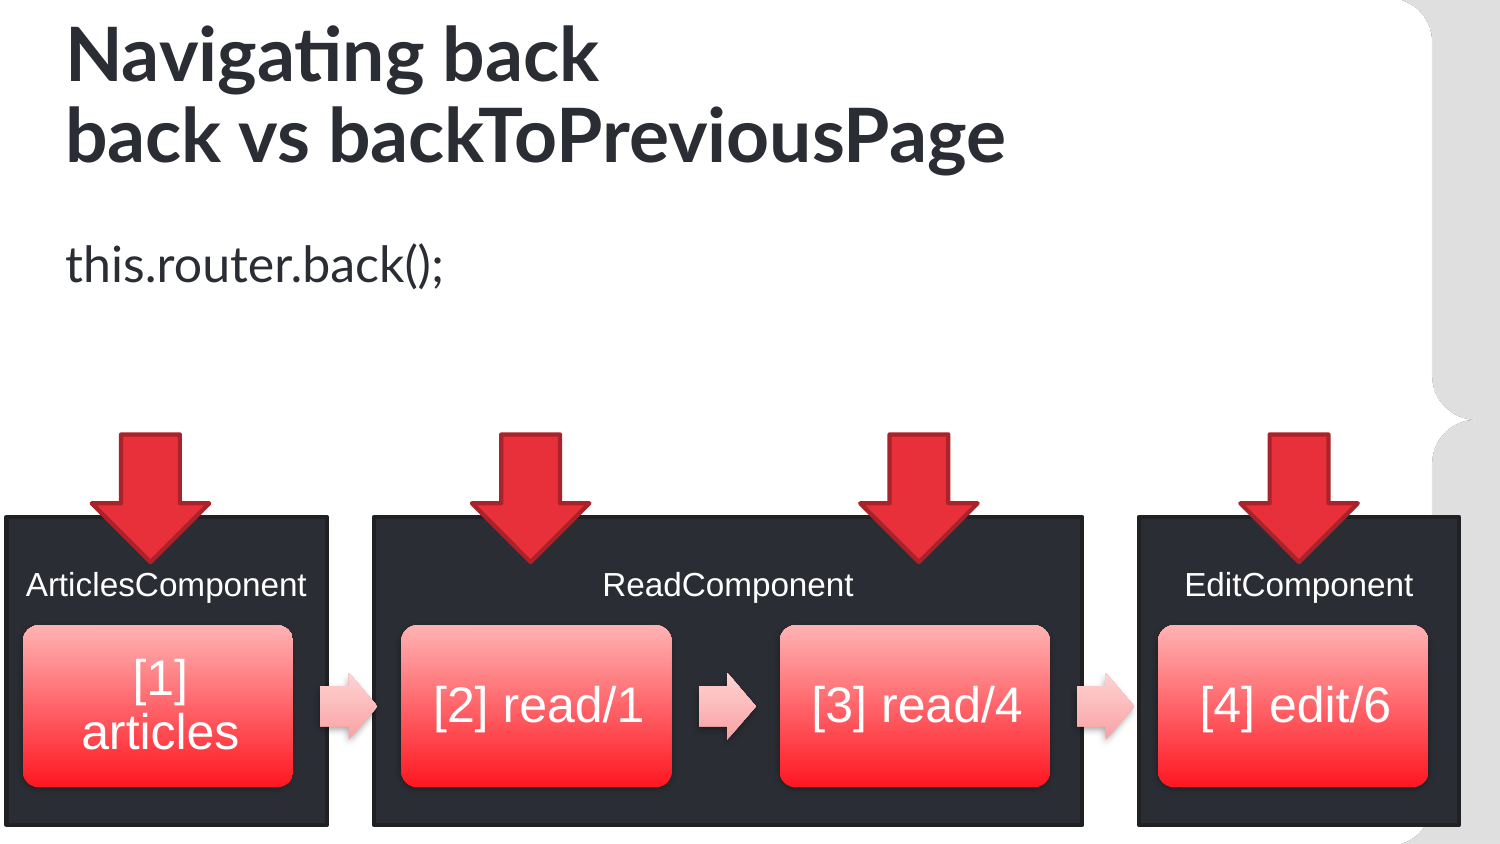

# Navigating back back vs backToPreviousPage
this.router.back();

ArticlesComponent

ReadComponent

EditComponent

[1] articles

[2] read/1

[3] read/4

[4] edit/6